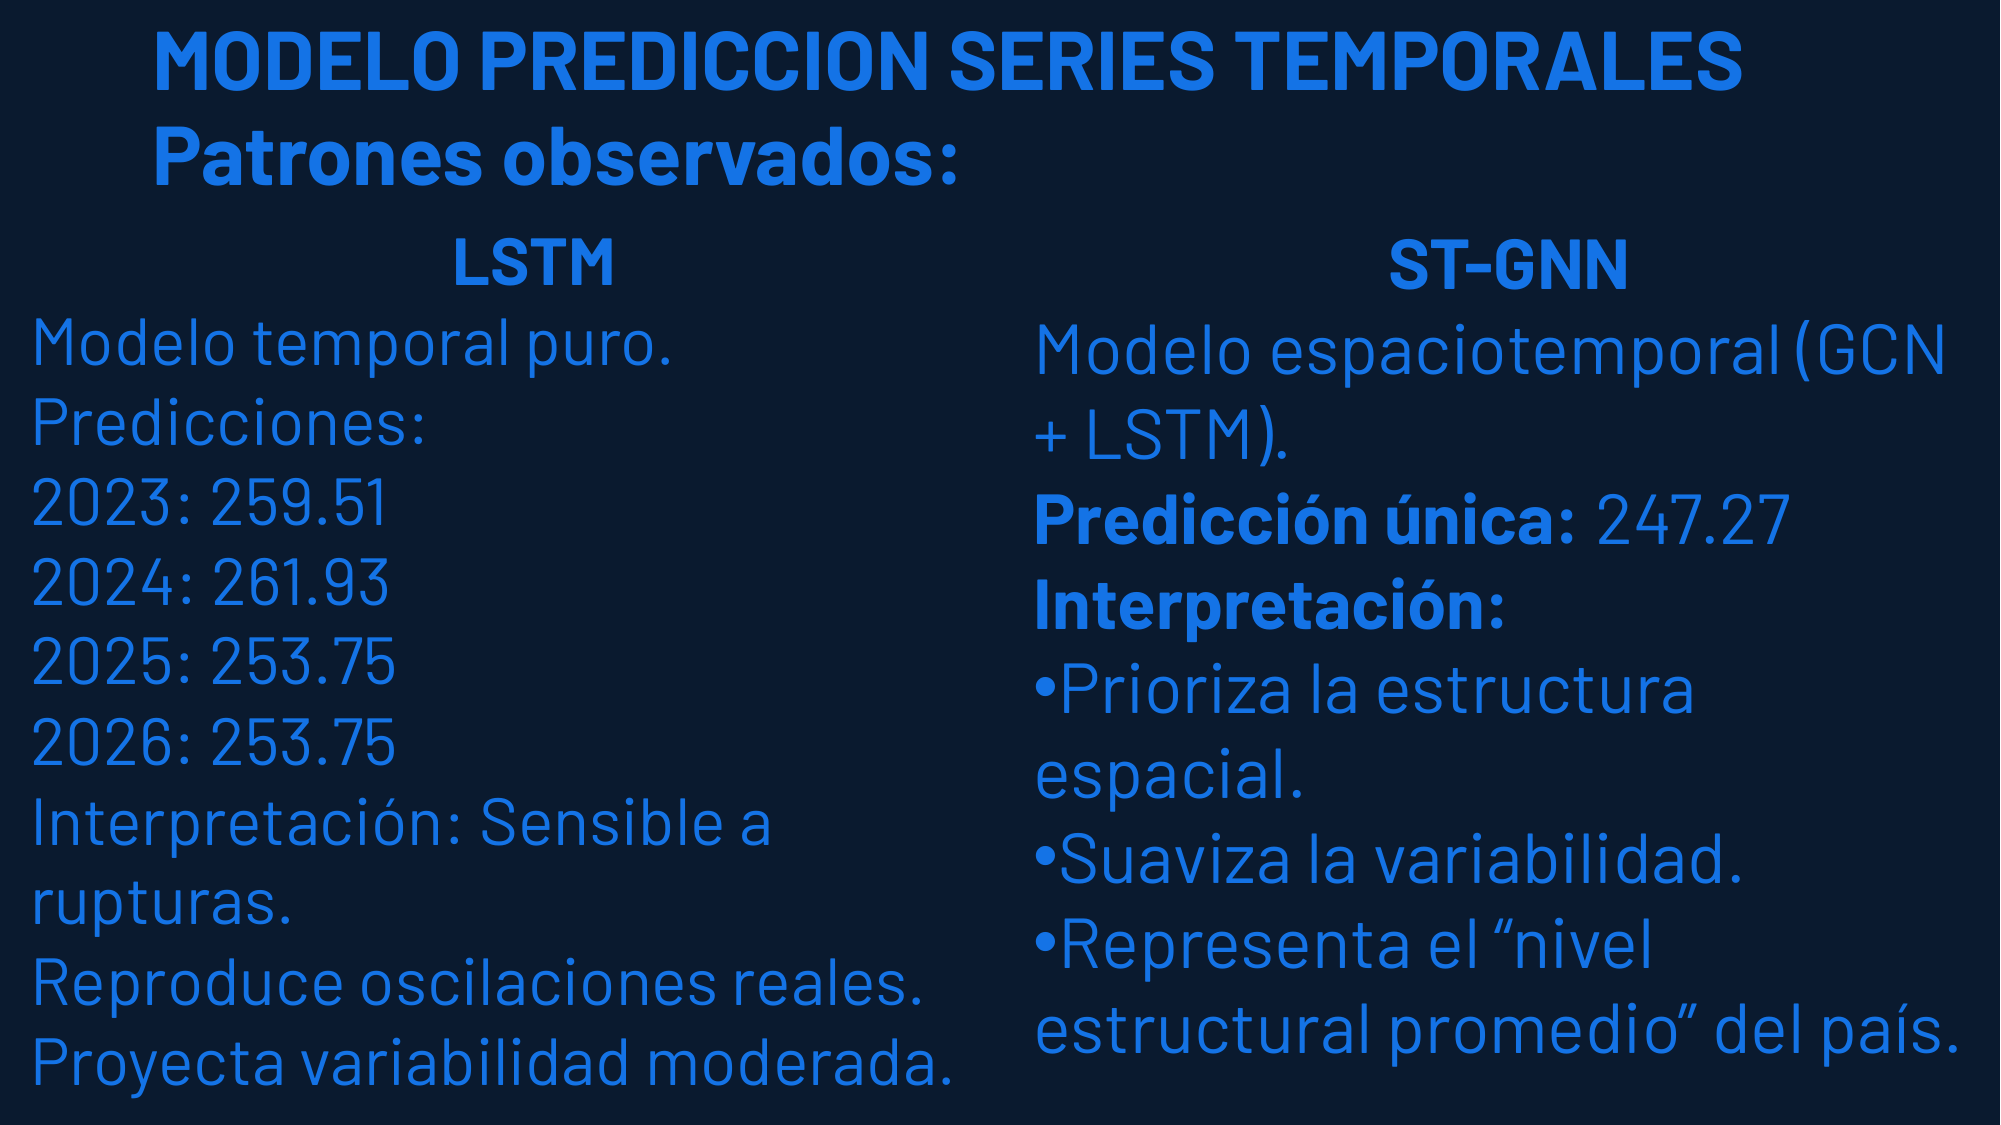

MODELO PREDICCION SERIES TEMPORALES
Patrones observados:
LSTM
Modelo temporal puro.
Predicciones:
2023: 259.51
2024: 261.93
2025: 253.75
2026: 253.75
Interpretación: Sensible a rupturas.
Reproduce oscilaciones reales.
Proyecta variabilidad moderada.
ST-GNN
Modelo espaciotemporal (GCN + LSTM).
Predicción única: 247.27
Interpretación:
Prioriza la estructura espacial.
Suaviza la variabilidad.
Representa el “nivel estructural promedio” del país.